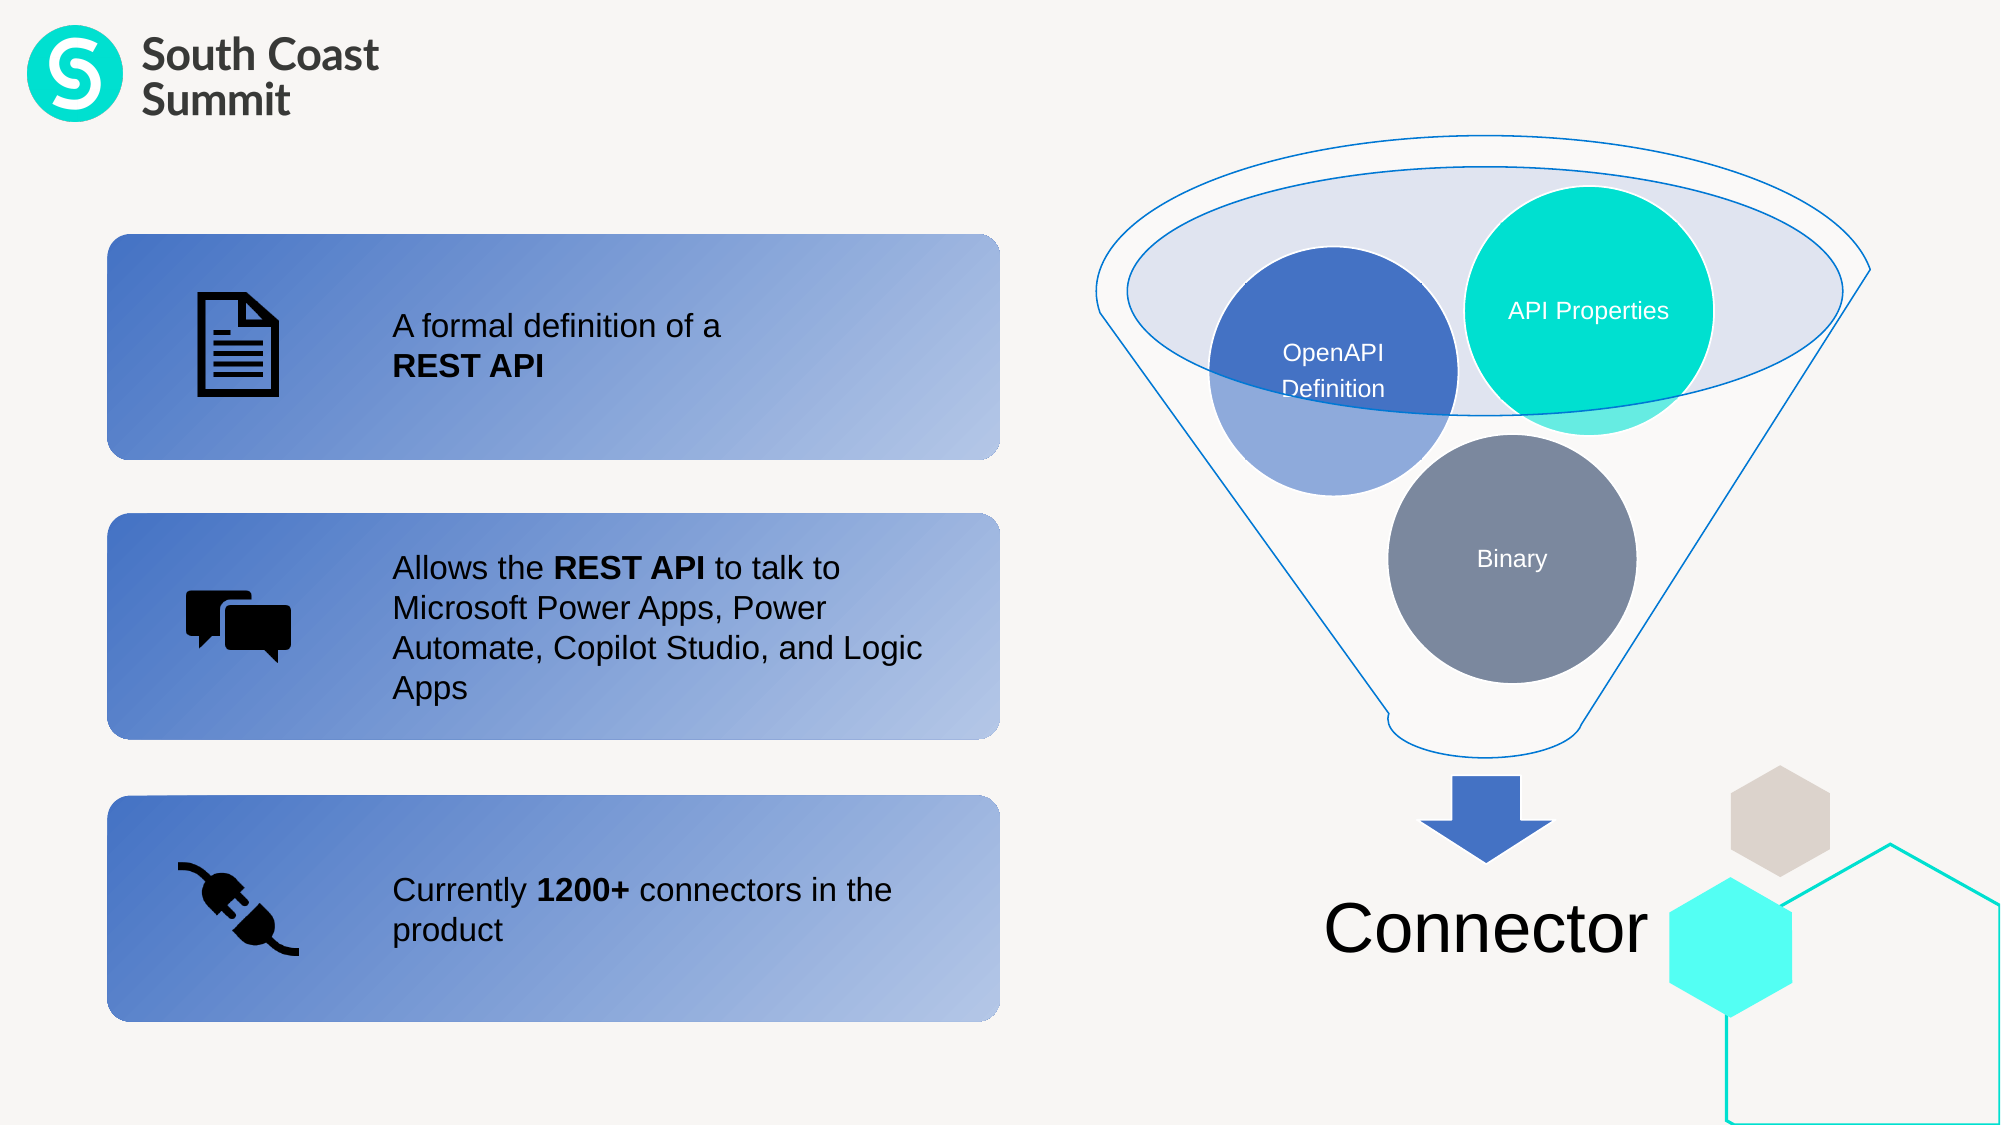

API Properties
A formal definition of a
REST API
Allows the REST API to talk to Microsoft Power Apps, Power Automate, Copilot Studio, and Logic Apps
Currently 1200+ connectors in the product

OpenAPI
Definition

Binary

Connector